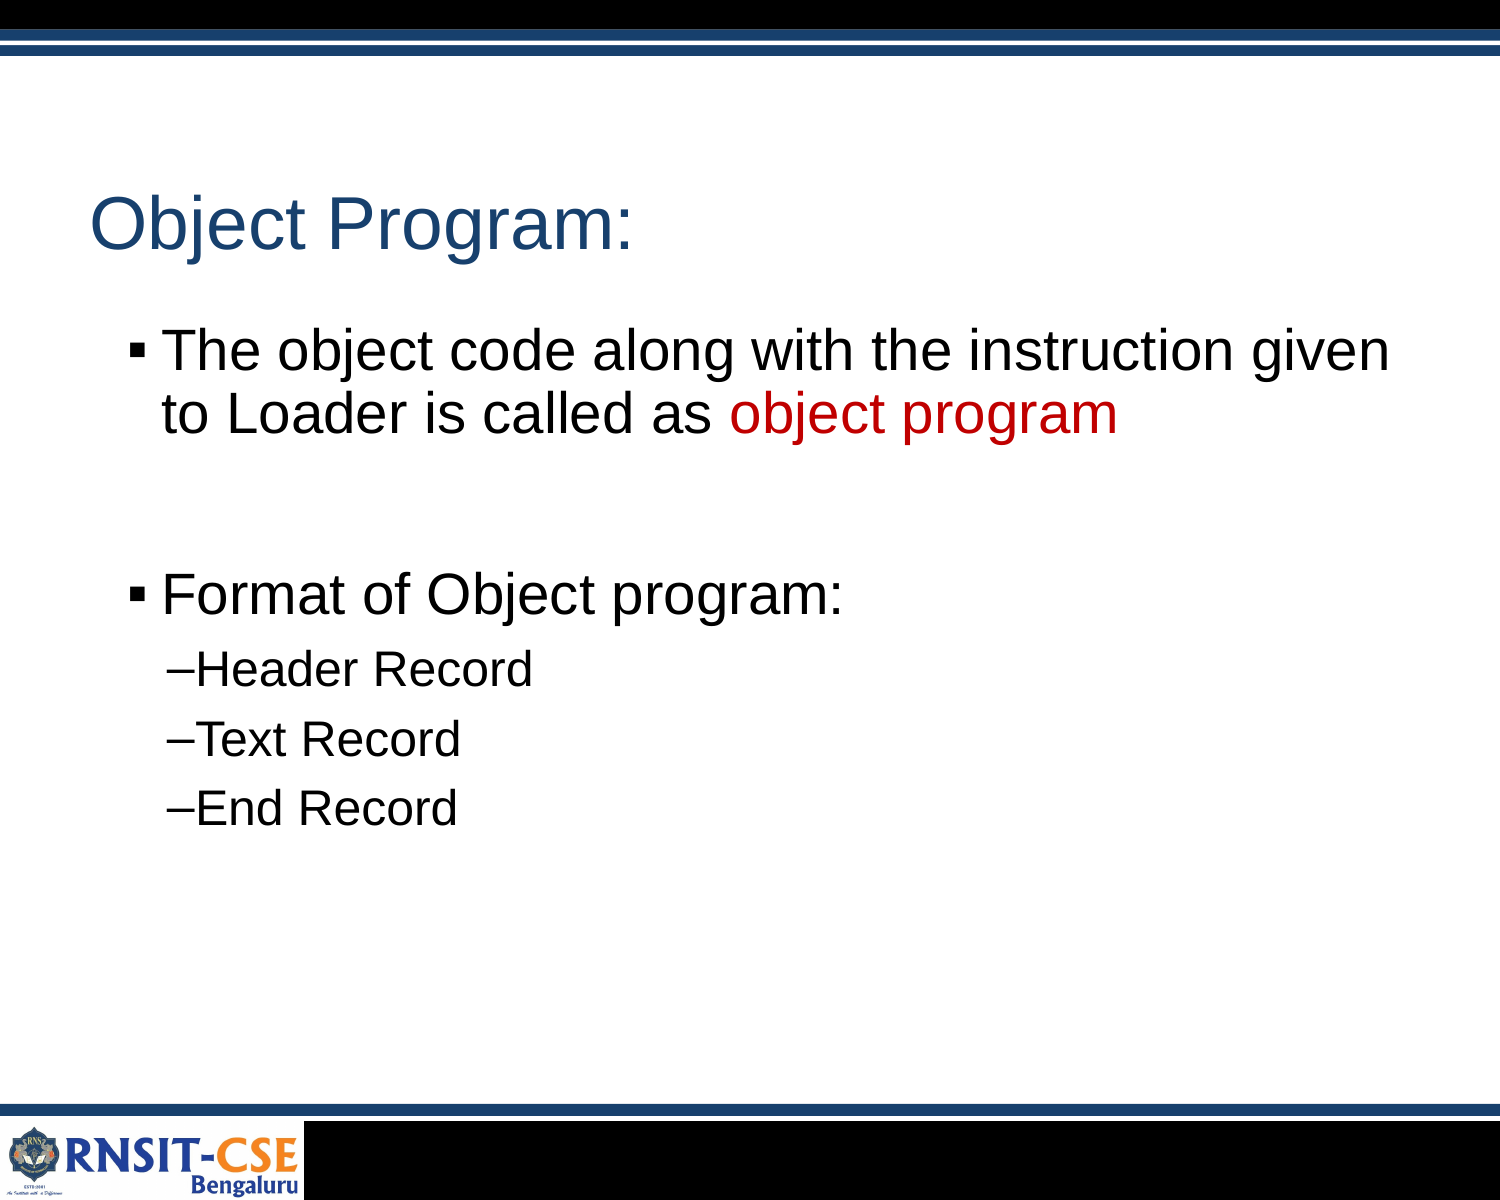

Object Program:
The object code along with the instruction given to Loader is called as object program

Format of Object program:
Header Record
Text Record
End Record